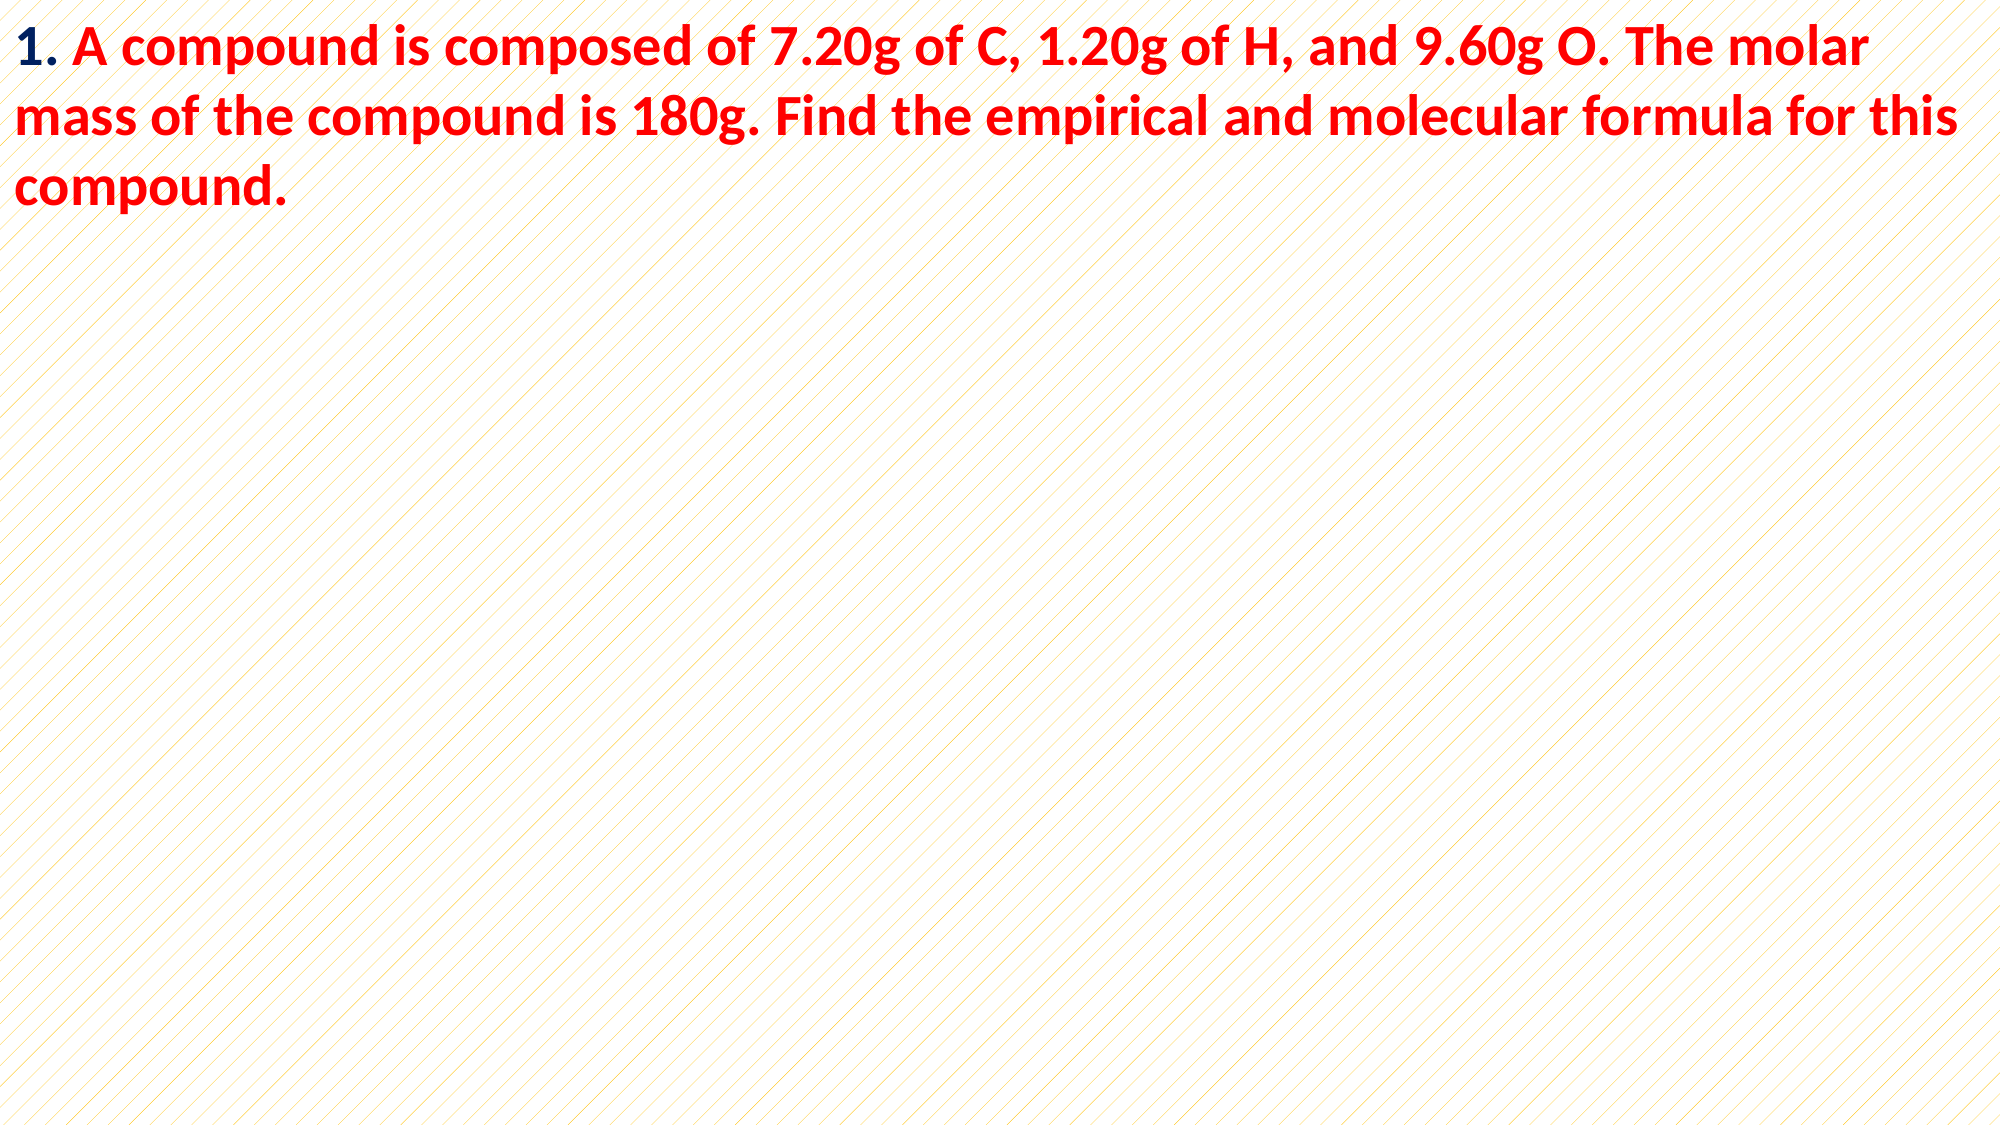

1. A compound is composed of 7.20g of C, 1.20g of H, and 9.60g O. The molar mass of the compound is 180g. Find the empirical and molecular formula for this compound.